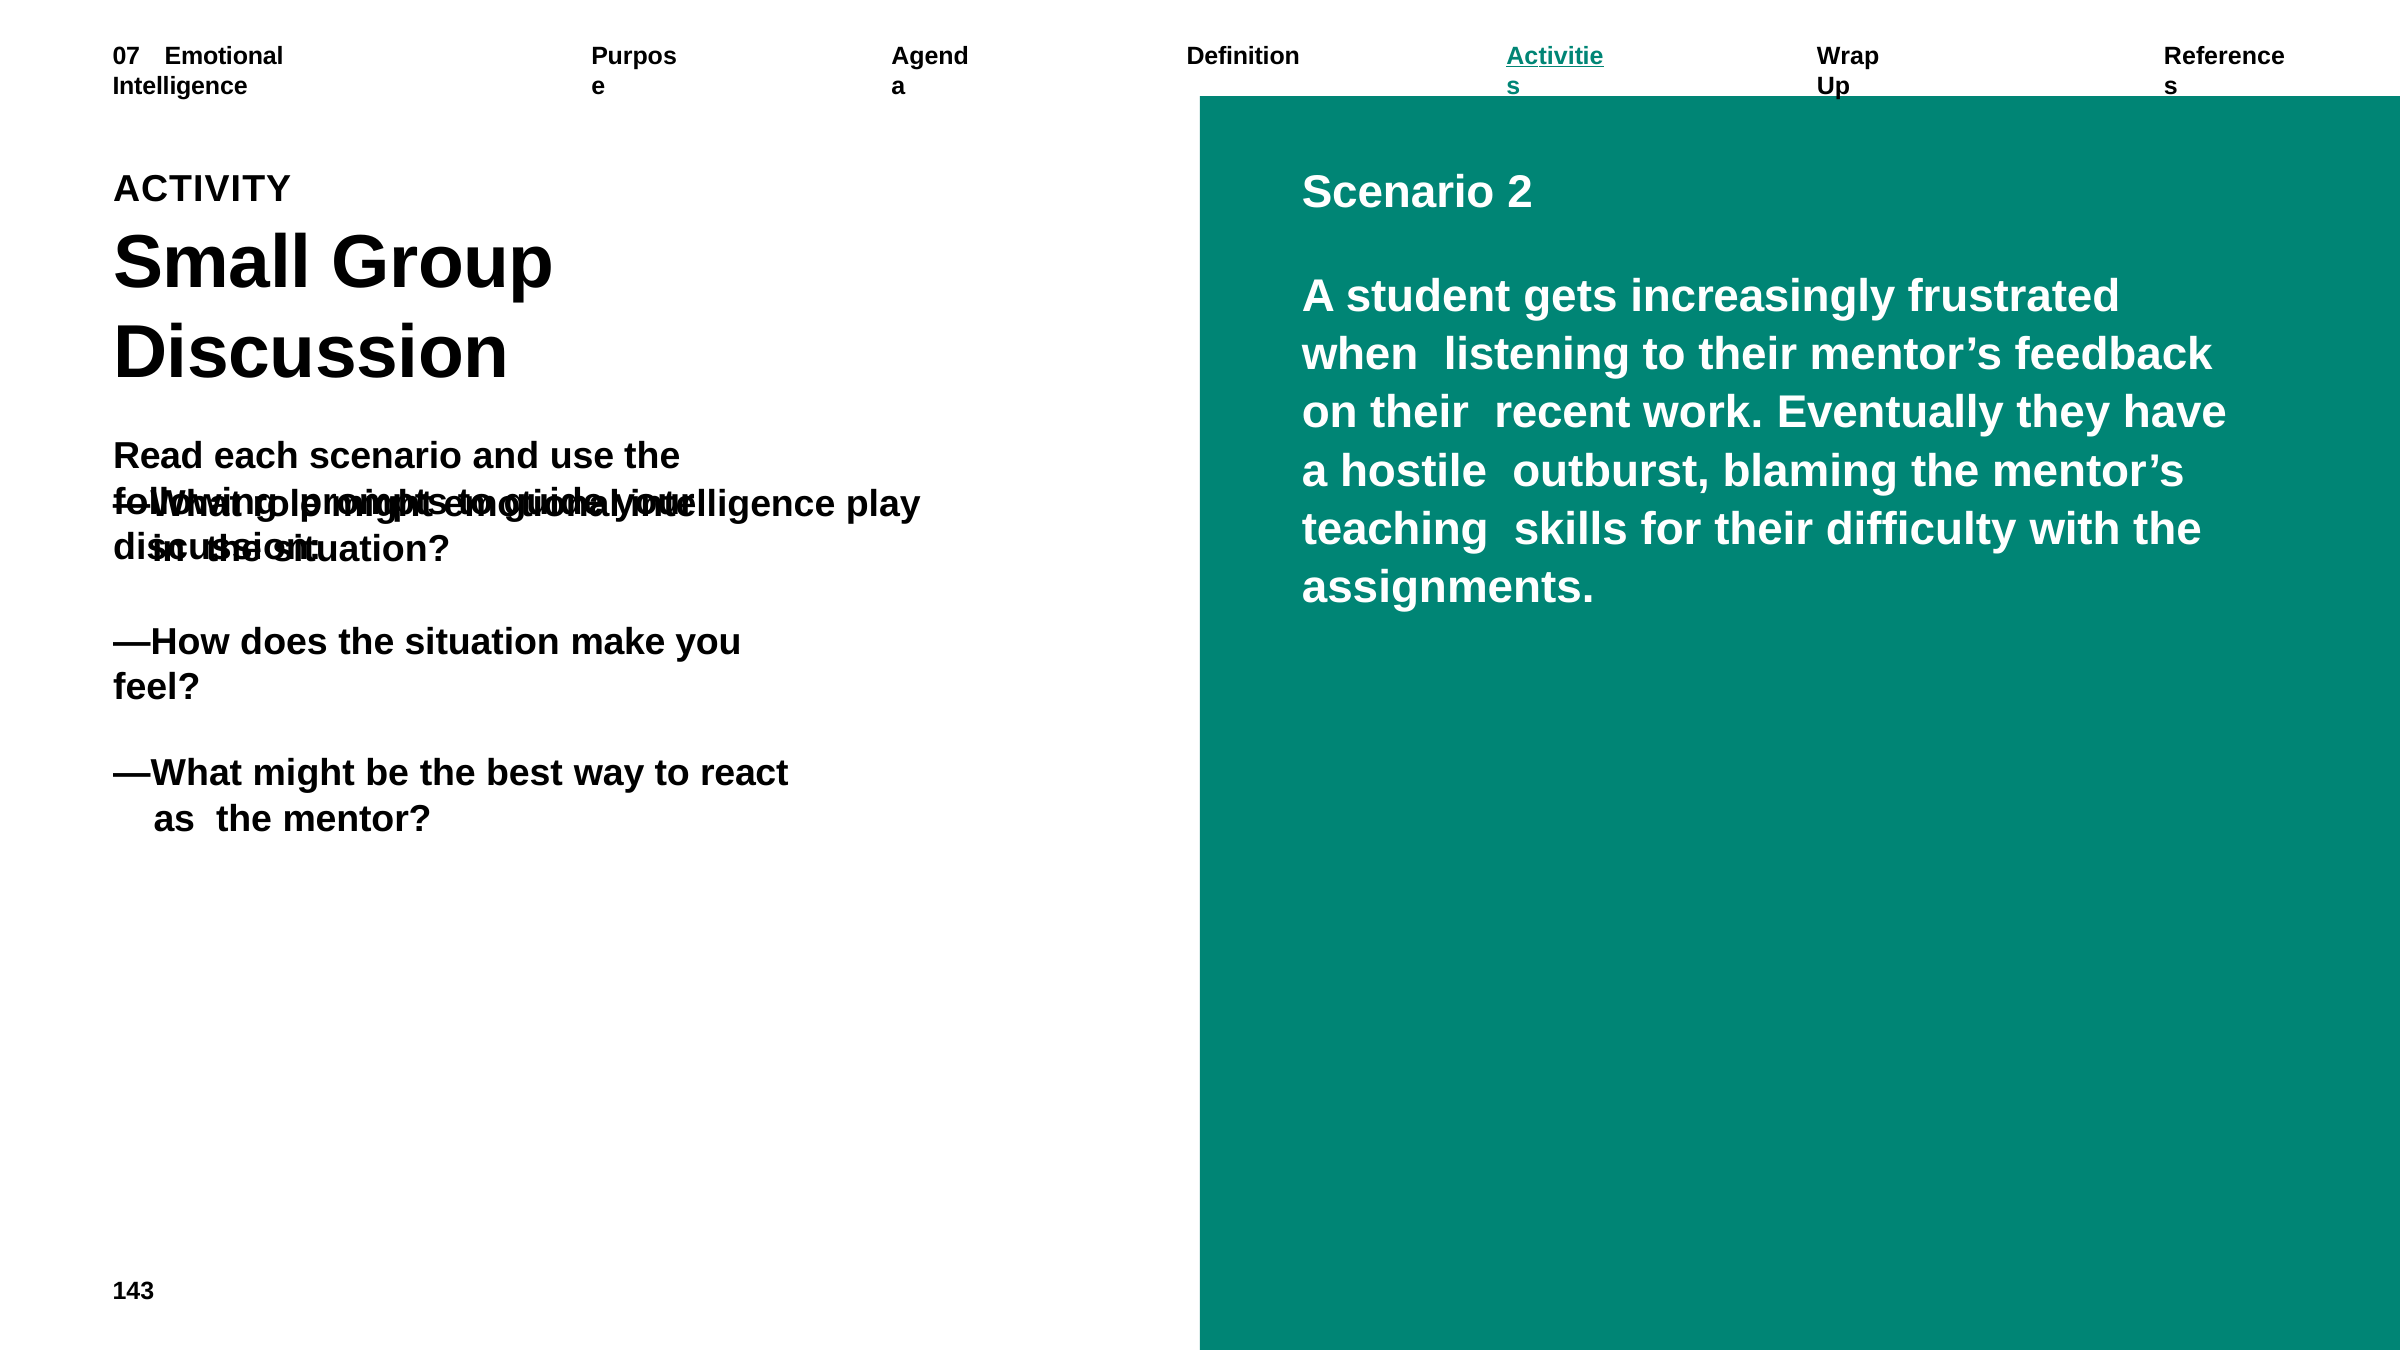

07	Emotional	Intelligence
Purpose
Agenda
Definition
Activities
Wrap	Up
References

Scenario 2
A student gets increasingly frustrated when  listening to their mentor’s feedback on their  recent work. Eventually they have a hostile  outburst, blaming the mentor’s teaching  skills for their difficulty with the assignments.
ACTIVITY
Small Group Discussion
Read each scenario and use the following  prompts to guide your discussion:
—What role might emotional intelligence play in  the situation?
—How does the situation make you feel?

—What might be the best way to react as  the mentor?
143